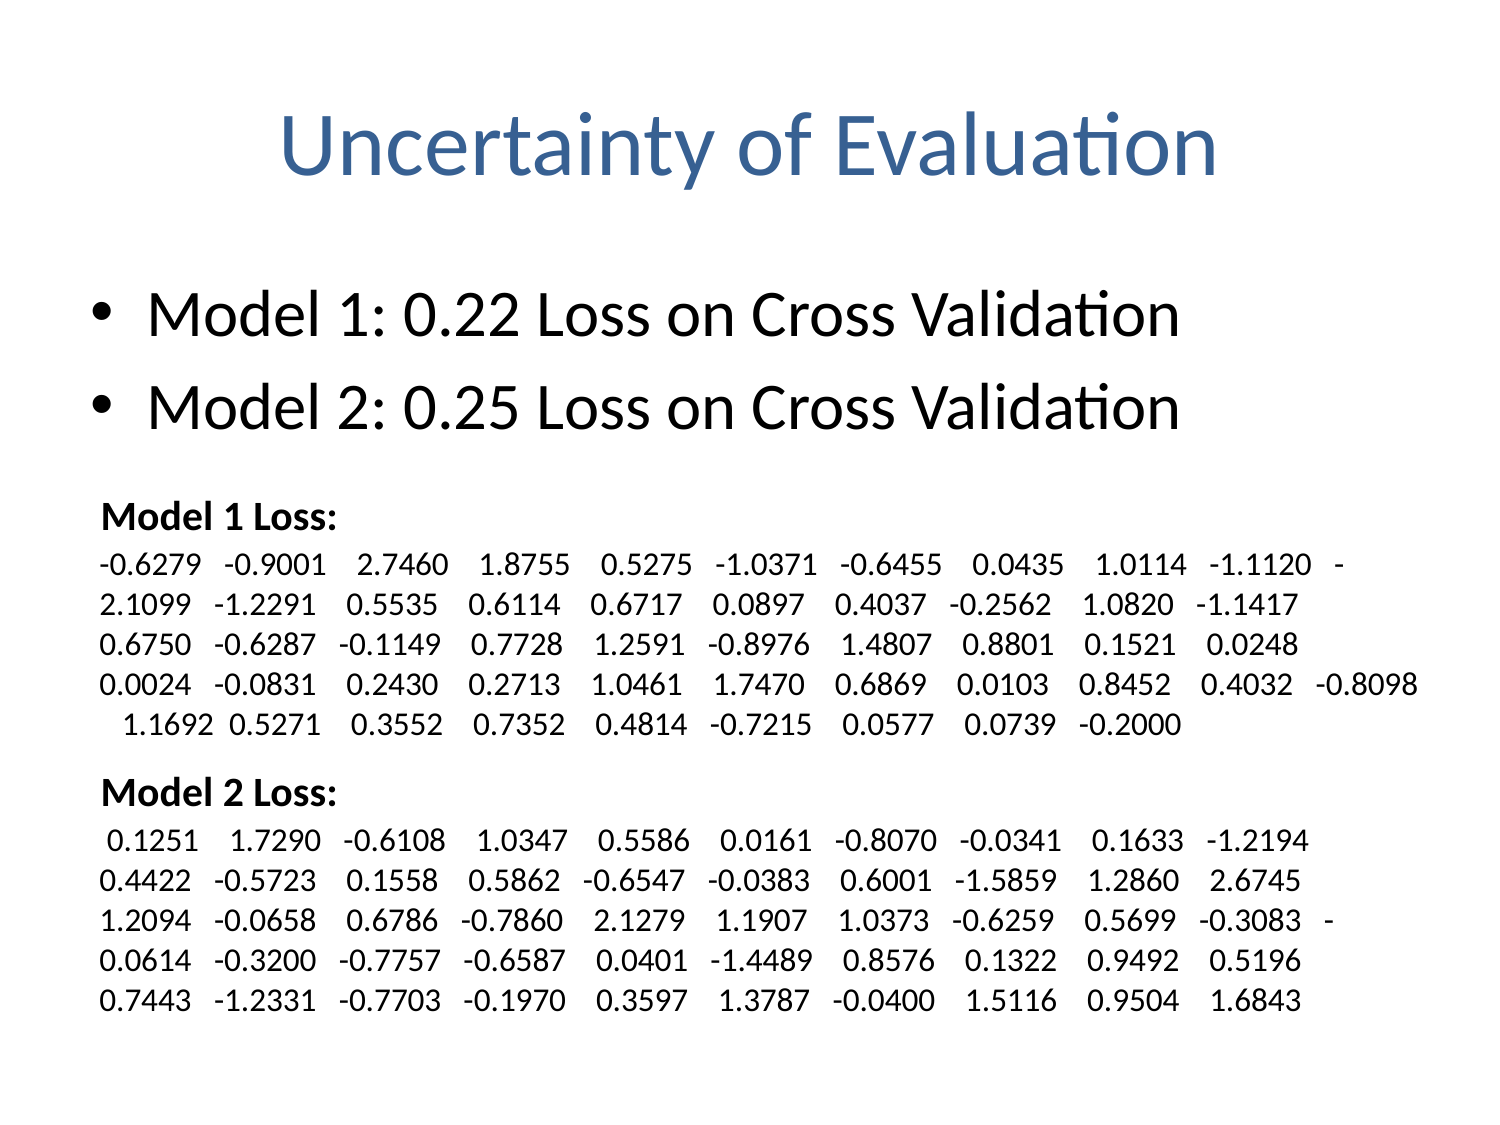

# Uncertainty of Evaluation
Model 1: 0.22 Loss on Cross Validation
Model 2: 0.25 Loss on Cross Validation

Model 1 Loss:
-0.6279   -0.9001    2.7460    1.8755    0.5275   -1.0371   -0.6455    0.0435    1.0114   -1.1120   -2.1099   -1.2291    0.5535    0.6114    0.6717    0.0897    0.4037   -0.2562    1.0820   -1.1417    0.6750   -0.6287   -0.1149    0.7728    1.2591   -0.8976    1.4807    0.8801    0.1521    0.0248    0.0024   -0.0831    0.2430    0.2713    1.0461    1.7470    0.6869    0.0103    0.8452    0.4032   -0.8098    1.1692  0.5271    0.3552    0.7352    0.4814   -0.7215    0.0577    0.0739   -0.2000
Model 2 Loss:
 0.1251    1.7290   -0.6108    1.0347    0.5586    0.0161   -0.8070   -0.0341    0.1633   -1.2194    0.4422   -0.5723    0.1558    0.5862   -0.6547   -0.0383    0.6001   -1.5859    1.2860    2.6745    1.2094   -0.0658    0.6786   -0.7860    2.1279    1.1907    1.0373   -0.6259    0.5699   -0.3083   -0.0614   -0.3200   -0.7757   -0.6587    0.0401   -1.4489    0.8576    0.1322    0.9492    0.5196    0.7443   -1.2331   -0.7703   -0.1970    0.3597    1.3787   -0.0400    1.5116    0.9504    1.6843